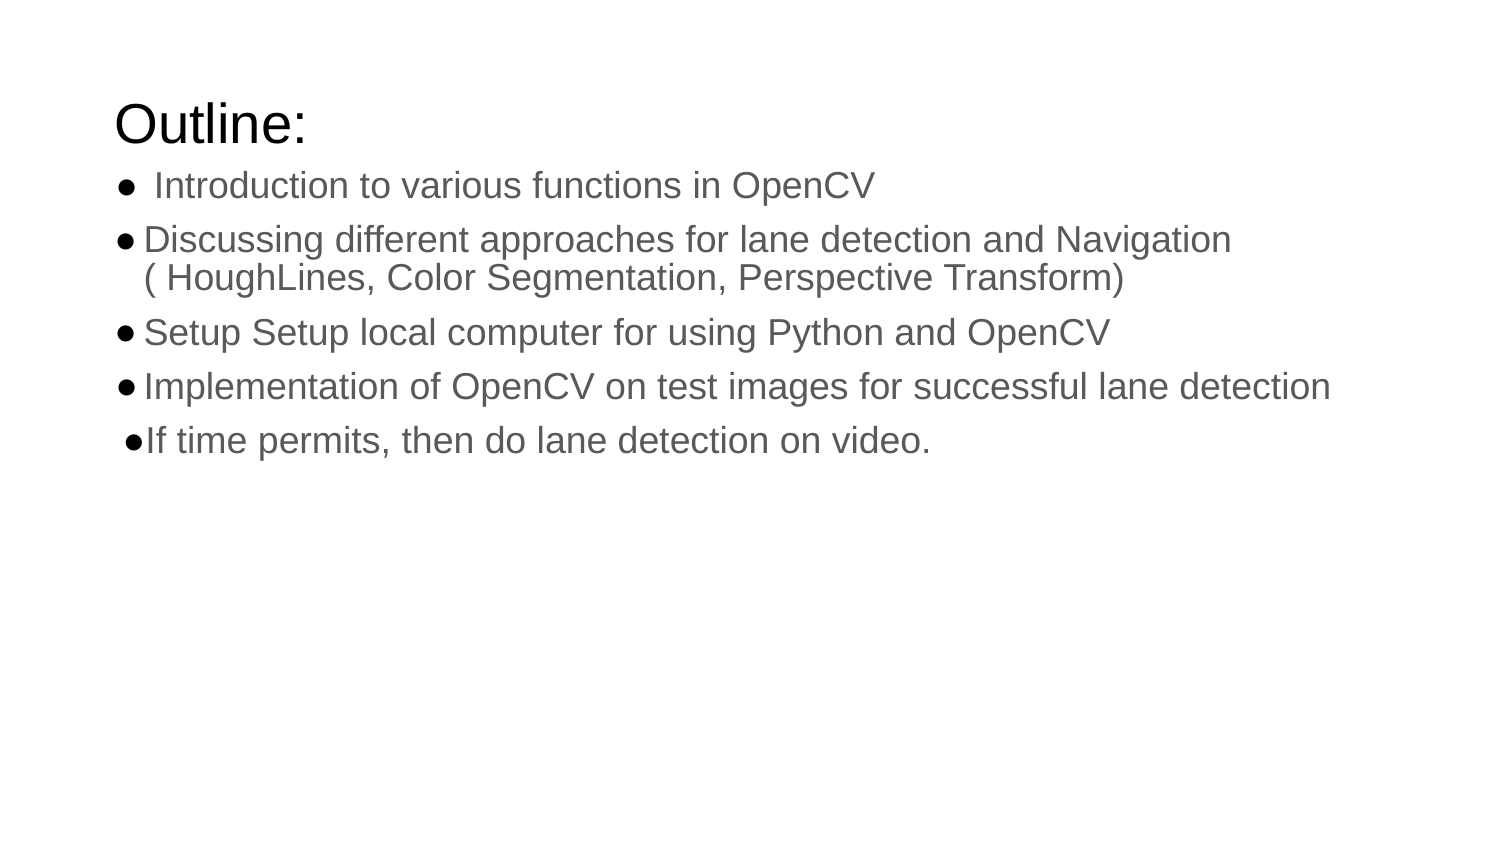

# Outline:
 Introduction to various functions in OpenCV
Discussing different approaches for lane detection and Navigation ( HoughLines, Color Segmentation, Perspective Transform)
Setup Setup local computer for using Python and OpenCV
Implementation of OpenCV on test images for successful lane detection
If time permits, then do lane detection on video.